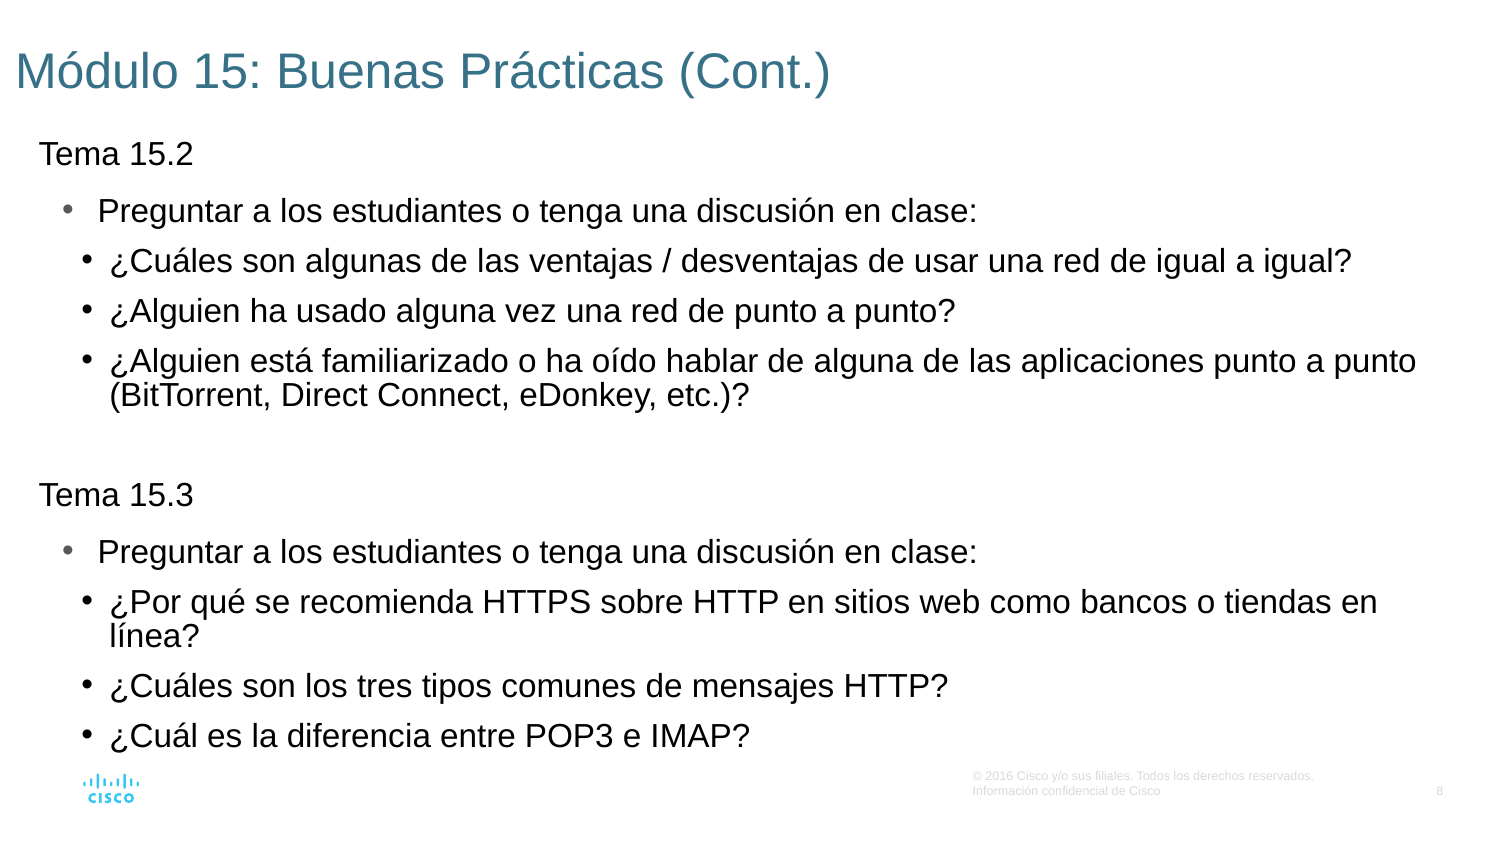

# Módulo 15: Buenas Prácticas (Cont.)
Tema 15.2
Preguntar a los estudiantes o tenga una discusión en clase:
¿Cuáles son algunas de las ventajas / desventajas de usar una red de igual a igual?
¿Alguien ha usado alguna vez una red de punto a punto?
¿Alguien está familiarizado o ha oído hablar de alguna de las aplicaciones punto a punto (BitTorrent, Direct Connect, eDonkey, etc.)?

Tema 15.3
Preguntar a los estudiantes o tenga una discusión en clase:
¿Por qué se recomienda HTTPS sobre HTTP en sitios web como bancos o tiendas en línea?
¿Cuáles son los tres tipos comunes de mensajes HTTP?
¿Cuál es la diferencia entre POP3 e IMAP?